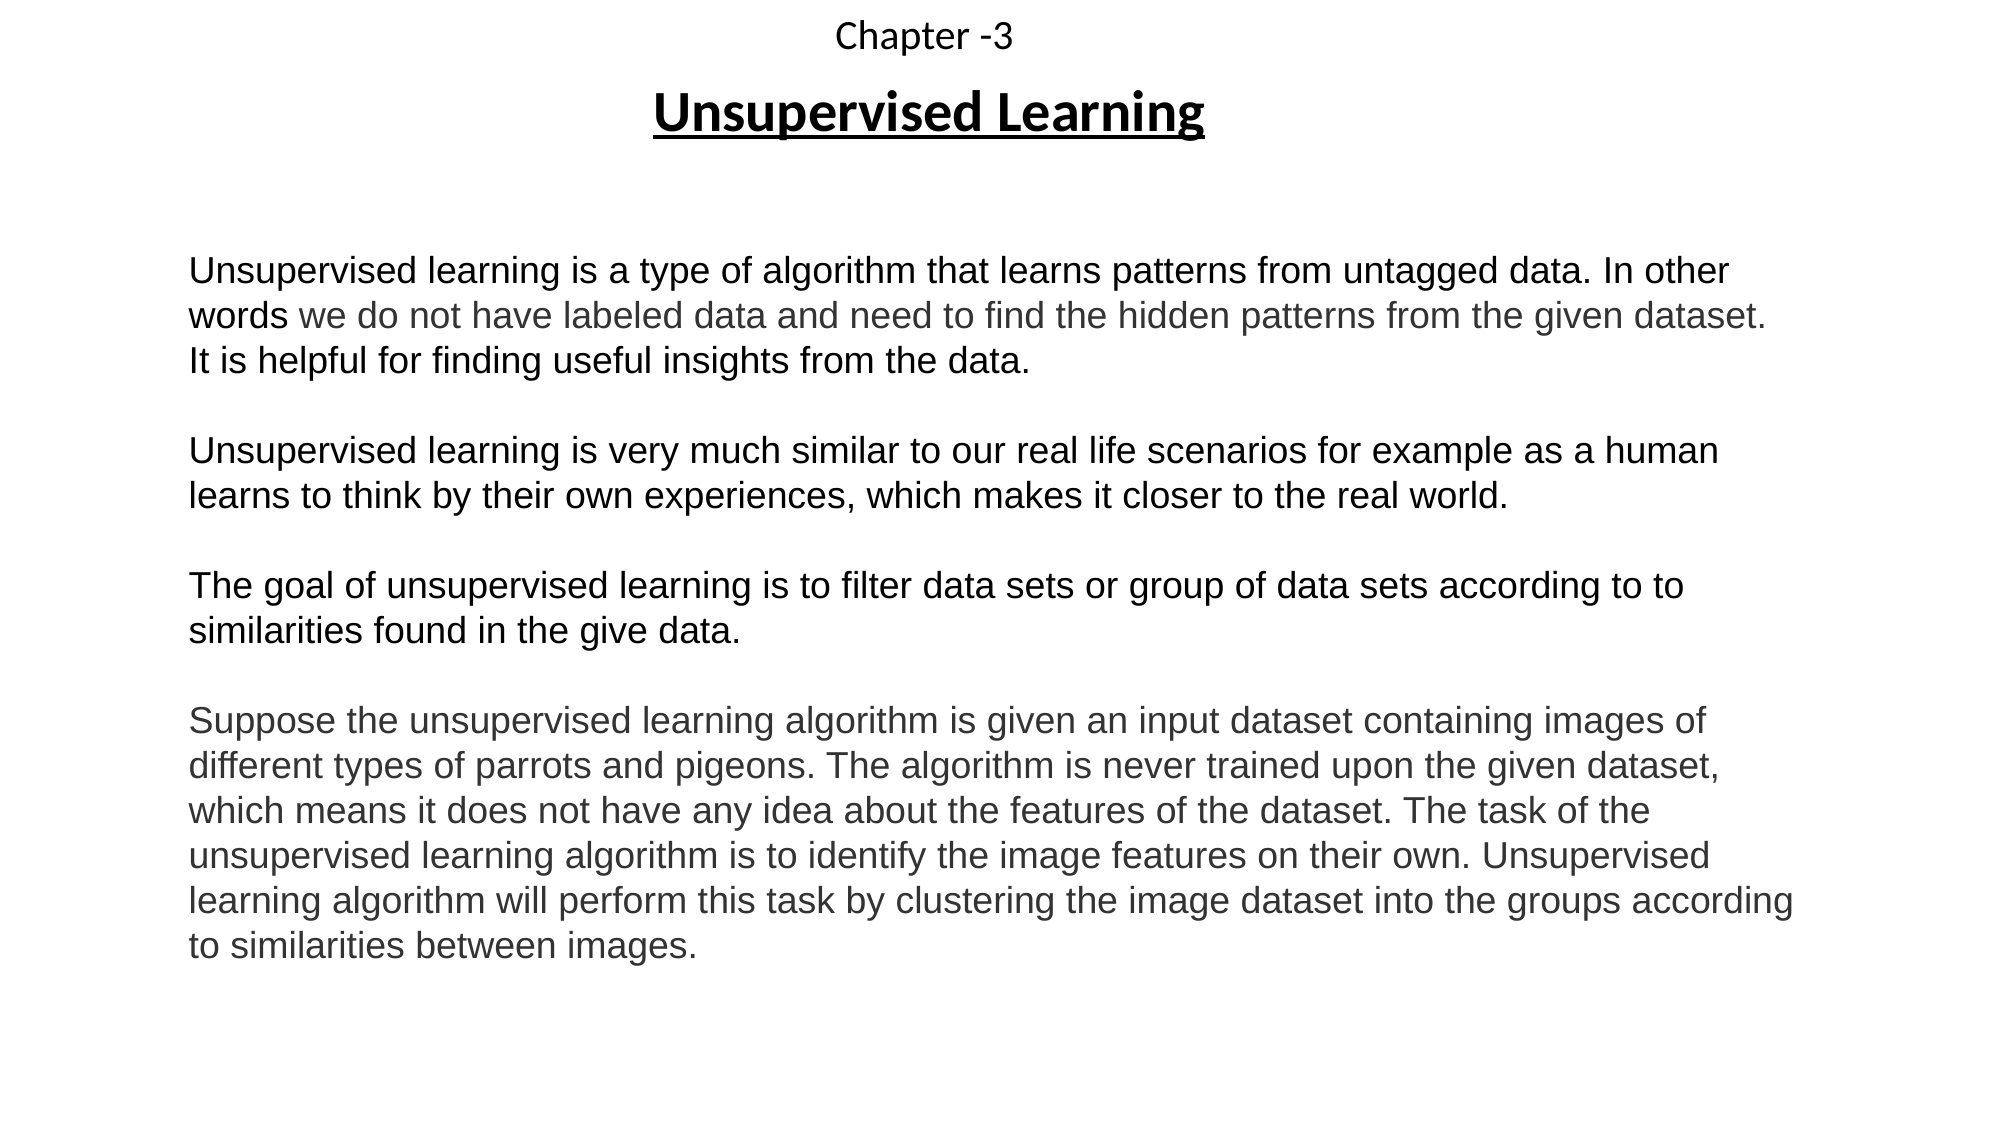

Chapter -3
	     Unsupervised Learning
Unsupervised learning is a type of algorithm that learns patterns from untagged data. In other words we do not have labeled data and need to find the hidden patterns from the given dataset.
It is helpful for finding useful insights from the data.

Unsupervised learning is very much similar to our real life scenarios for example as a human learns to think by their own experiences, which makes it closer to the real world.

The goal of unsupervised learning is to filter data sets or group of data sets according to to similarities found in the give data.

Suppose the unsupervised learning algorithm is given an input dataset containing images of different types of parrots and pigeons. The algorithm is never trained upon the given dataset, which means it does not have any idea about the features of the dataset. The task of the unsupervised learning algorithm is to identify the image features on their own. Unsupervised learning algorithm will perform this task by clustering the image dataset into the groups according to similarities between images.